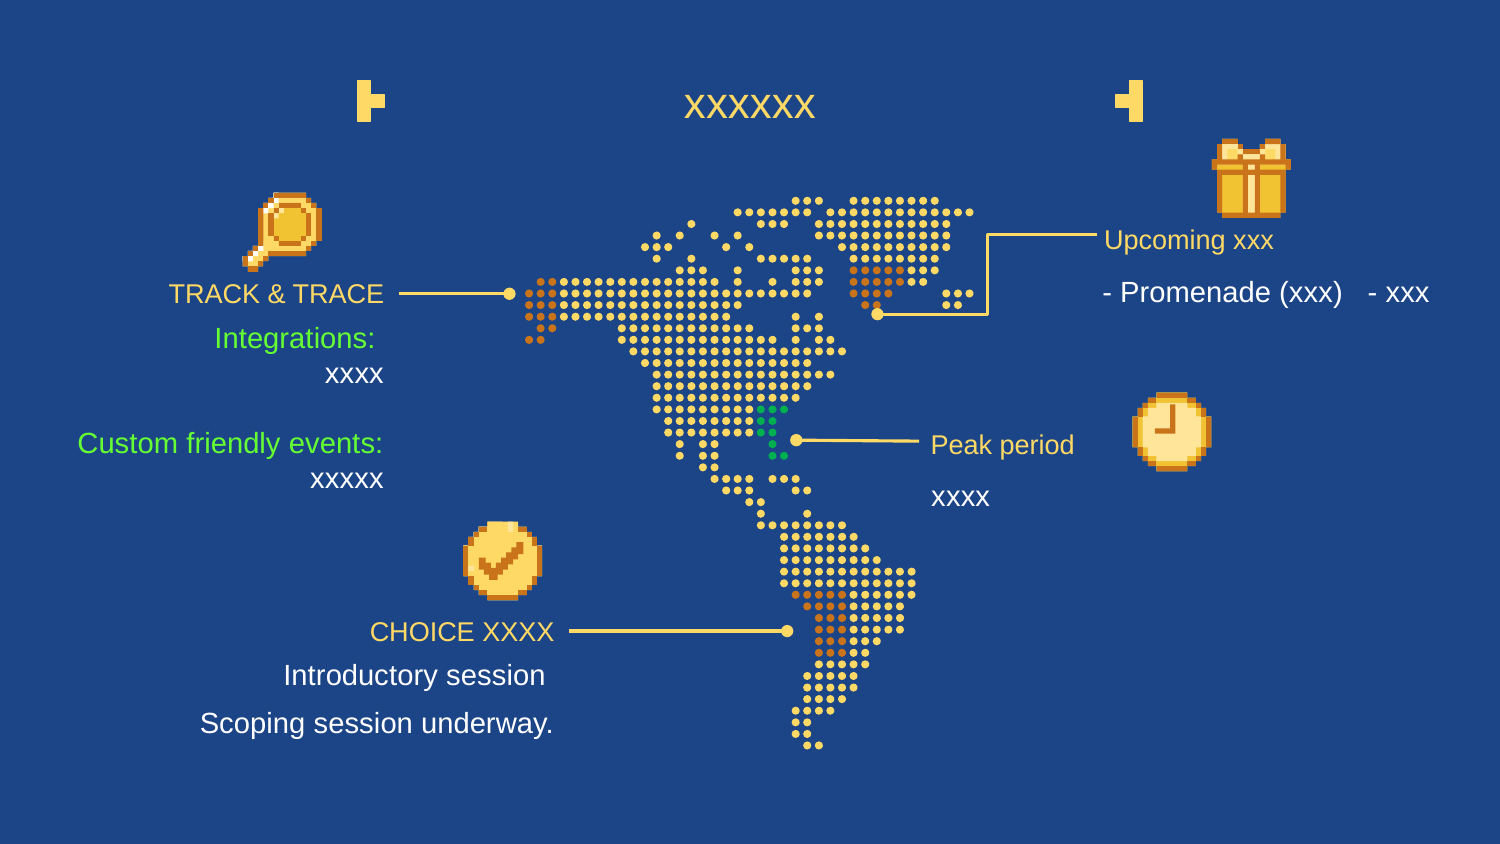

# xxxxxx

Upcoming xxx
- Promenade (xxx)   - xxx
TRACK & TRACE
Integrations:
xxxx

Custom friendly events:
xxxxx

Peak period
xxxx

CHOICE XXXX
Introductory session
Scoping session underway.